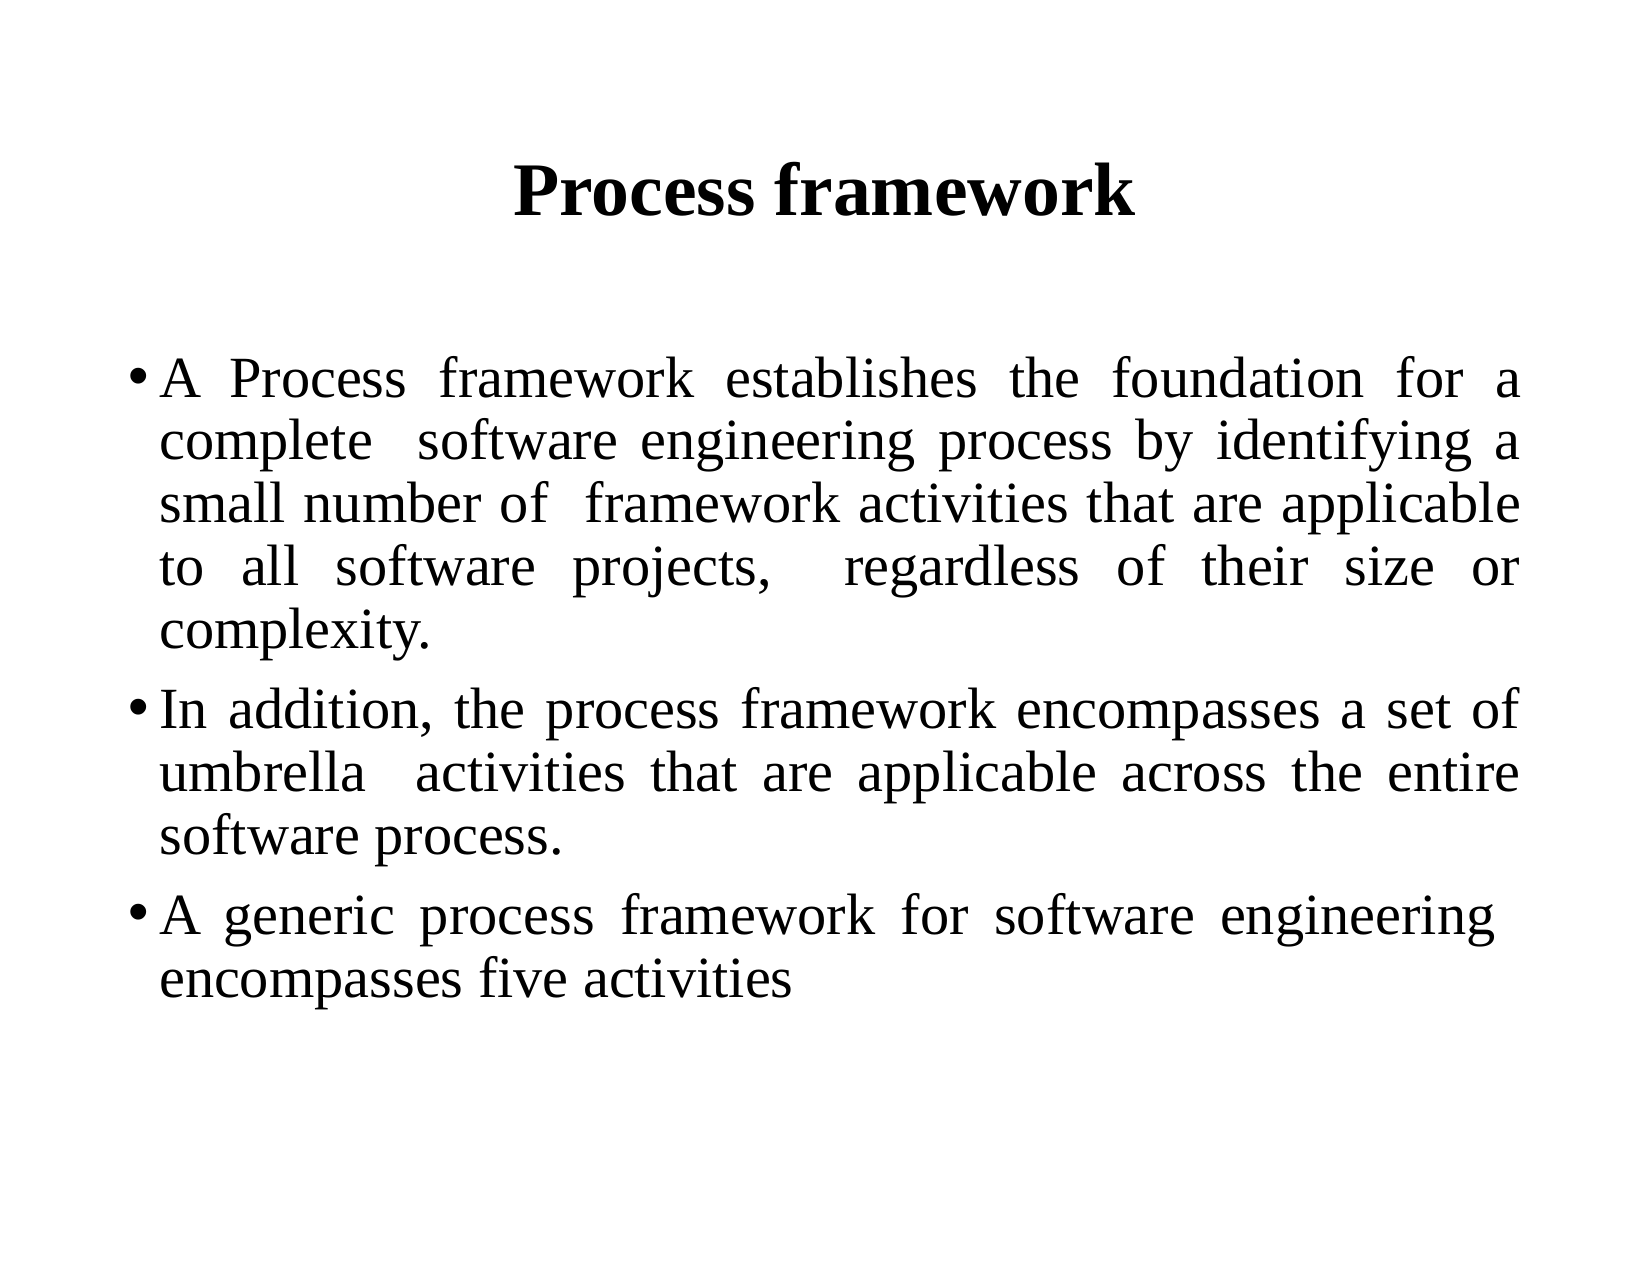

# Process framework
A Process framework establishes the foundation for a complete  software engineering process by identifying a small number of  framework activities that are applicable to all software projects,  regardless of their size or complexity.
In addition, the process framework encompasses a set of umbrella  activities that are applicable across the entire software process.
A generic process framework for software engineering  encompasses five activities